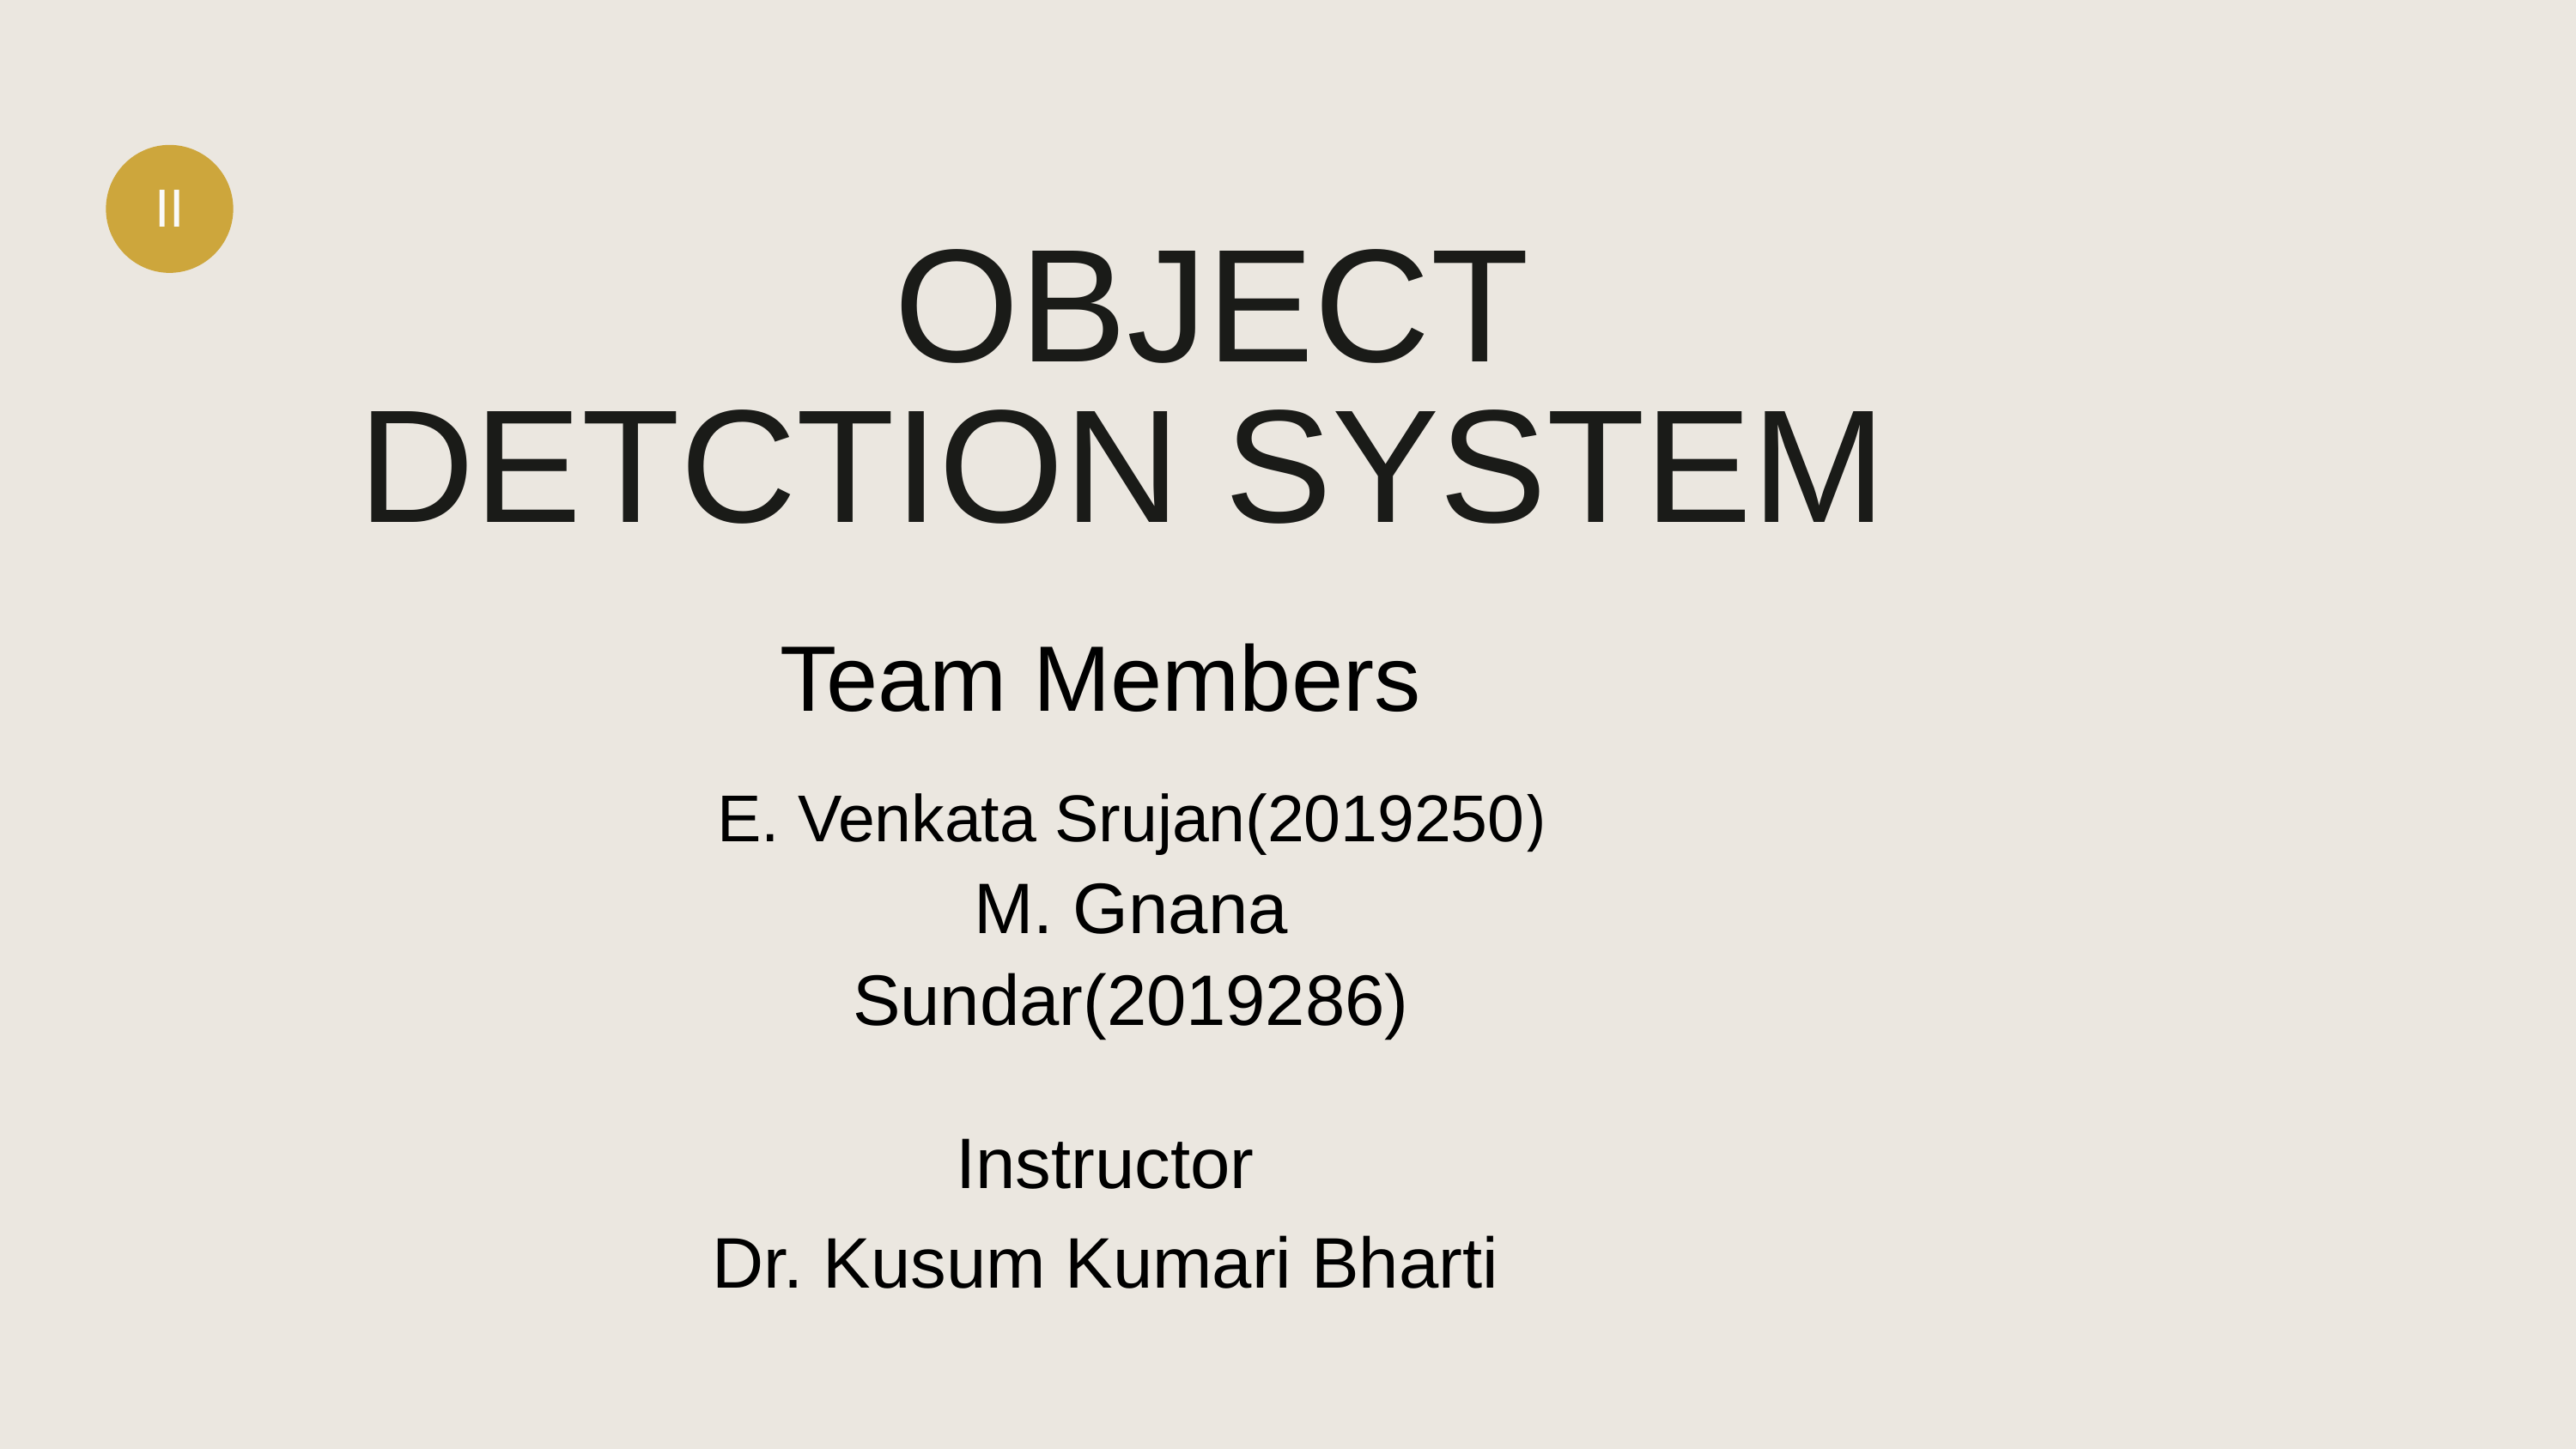

II
            OBJECT
DETCTION SYSTEM
Team Members
E. Venkata Srujan(2019250)
M. Gnana Sundar(2019286)

Instructor
Dr. Kusum Kumari Bharti